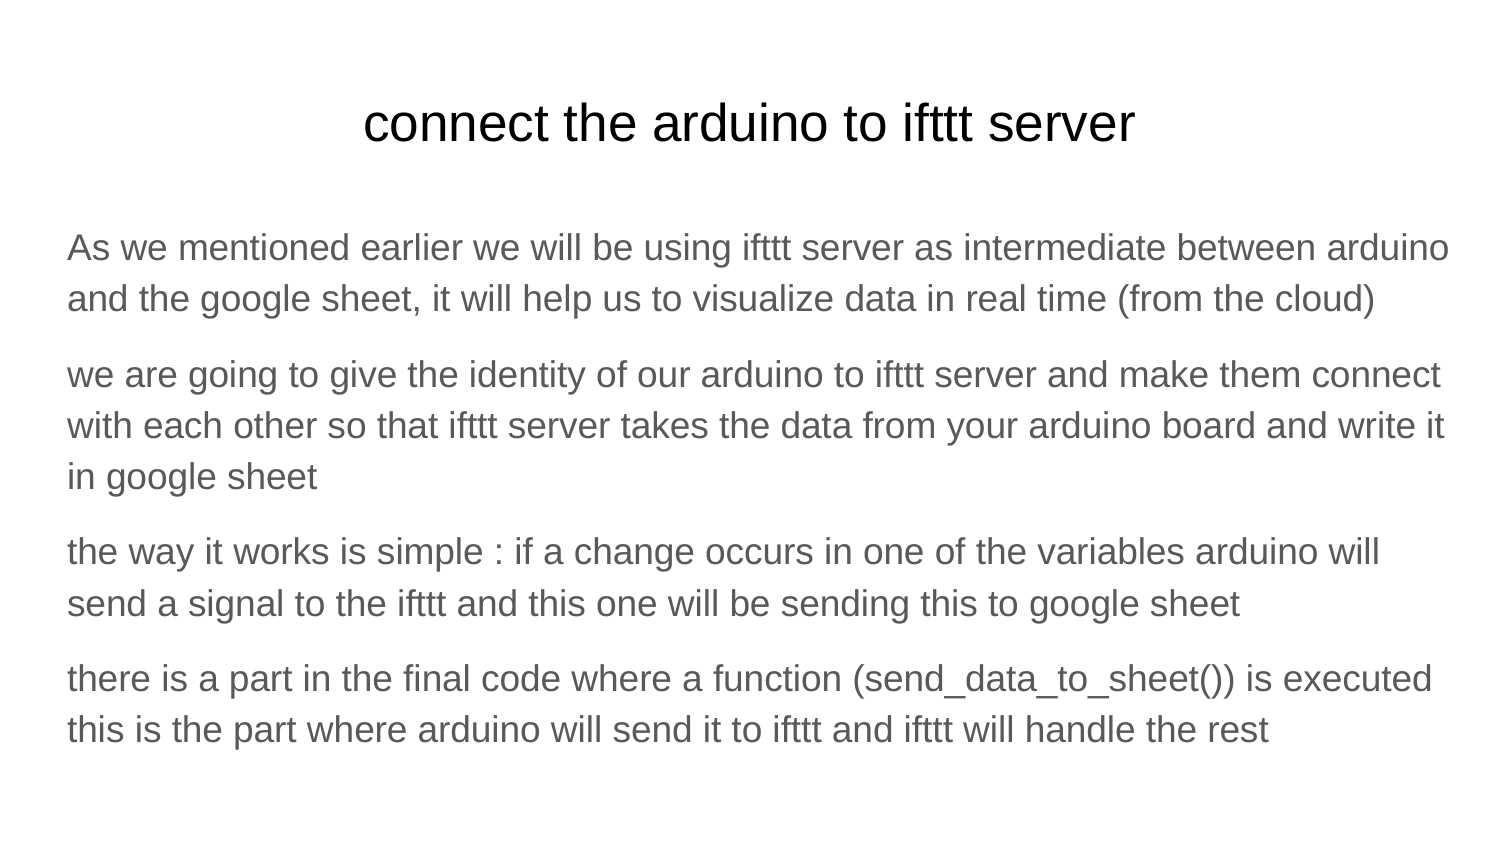

# connect the arduino to ifttt server

As we mentioned earlier we will be using ifttt server as intermediate between arduino and the google sheet, it will help us to visualize data in real time (from the cloud)
we are going to give the identity of our arduino to ifttt server and make them connect with each other so that ifttt server takes the data from your arduino board and write it in google sheet
the way it works is simple : if a change occurs in one of the variables arduino will send a signal to the ifttt and this one will be sending this to google sheet
there is a part in the final code where a function (send_data_to_sheet()) is executed this is the part where arduino will send it to ifttt and ifttt will handle the rest